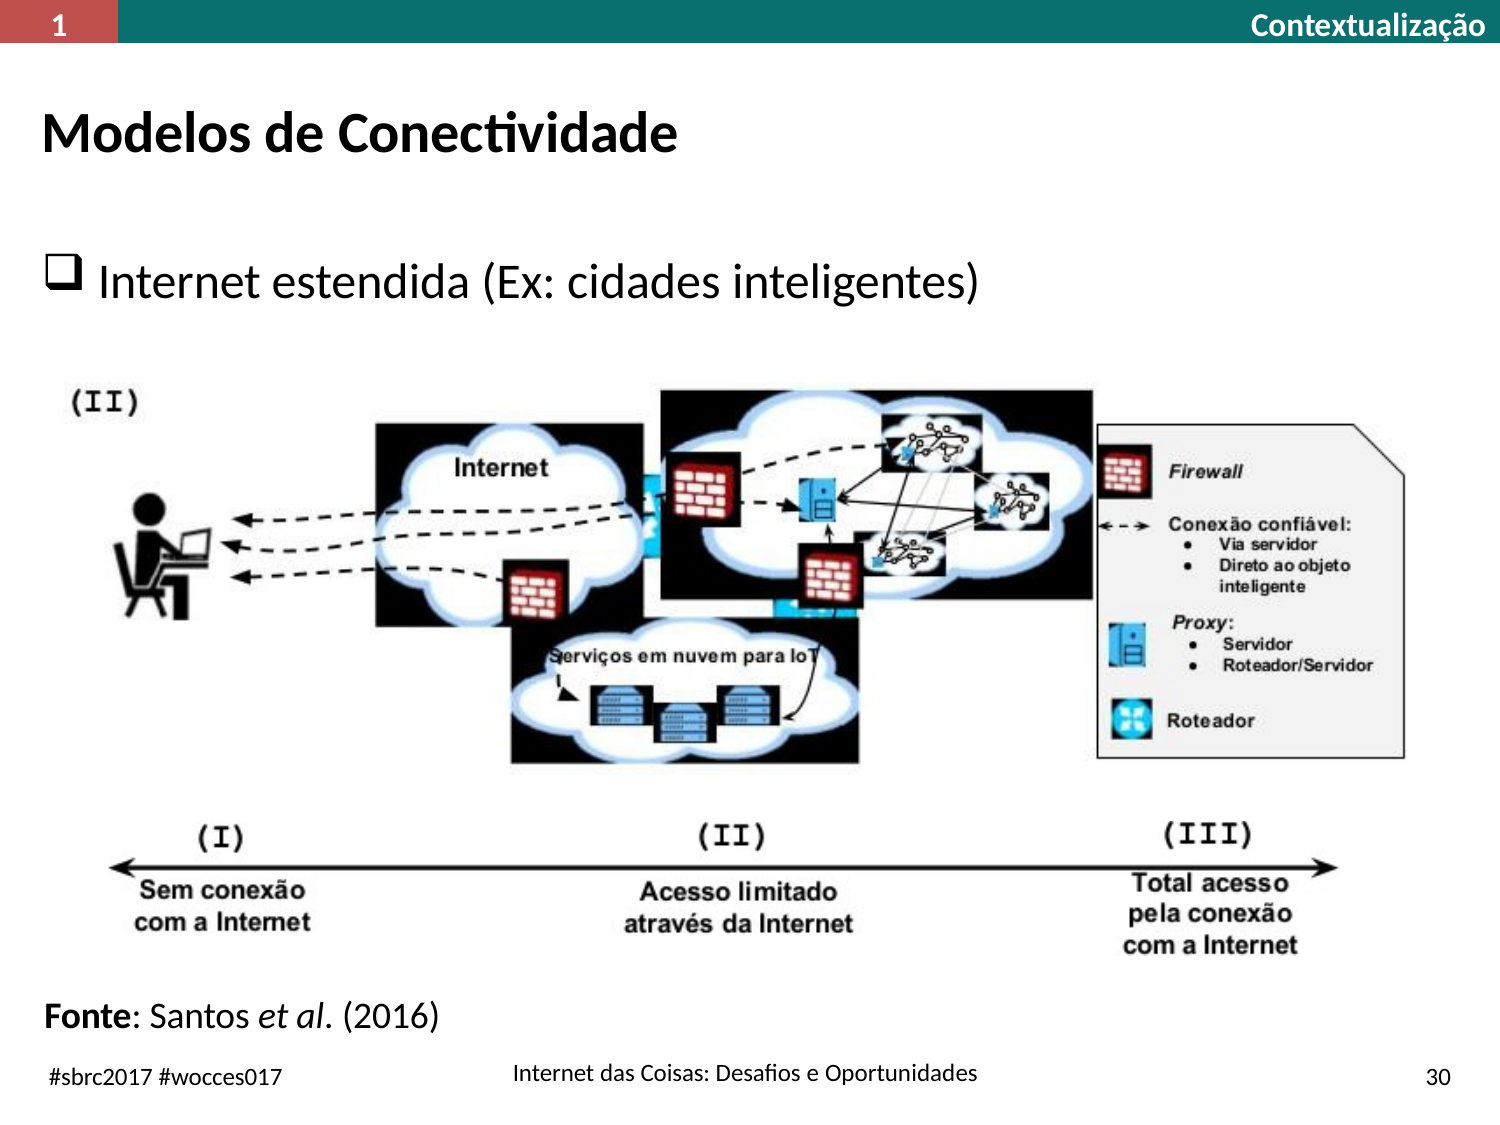

1
Contextualização
# Modelos de Conectividade
Internet estendida (Ex: cidades inteligentes)

Fonte: Santos et al. (2016)
#sbrc2017 #wocces017
Internet das Coisas: Desafios e Oportunidades
30